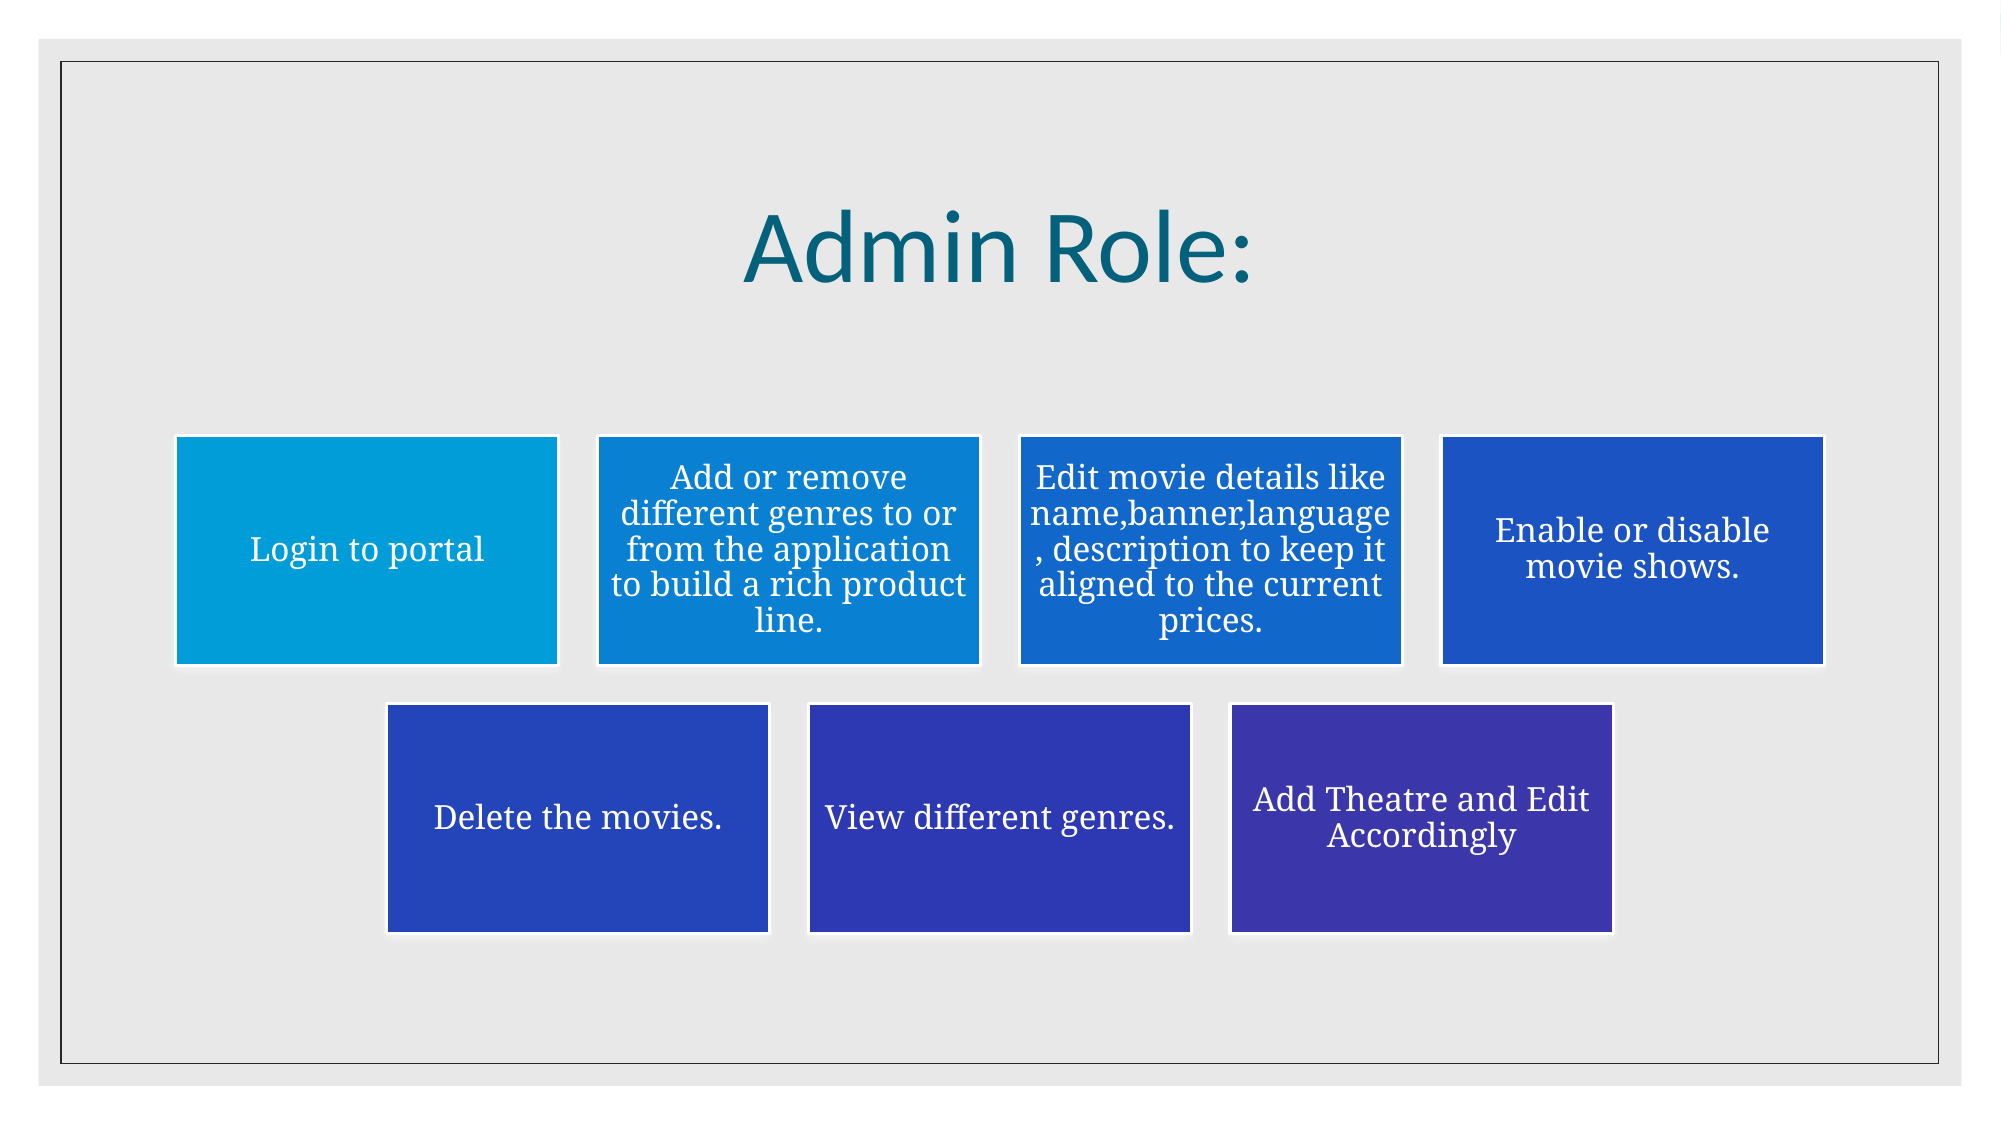

# Admin Role:
Login to portal
Add or remove different genres to or from the application to build a rich product line.
Edit movie details like name,banner,language, description to keep it aligned to the current prices.
Enable or disable movie shows.
Delete the movies.
View different genres.
Add Theatre and Edit Accordingly